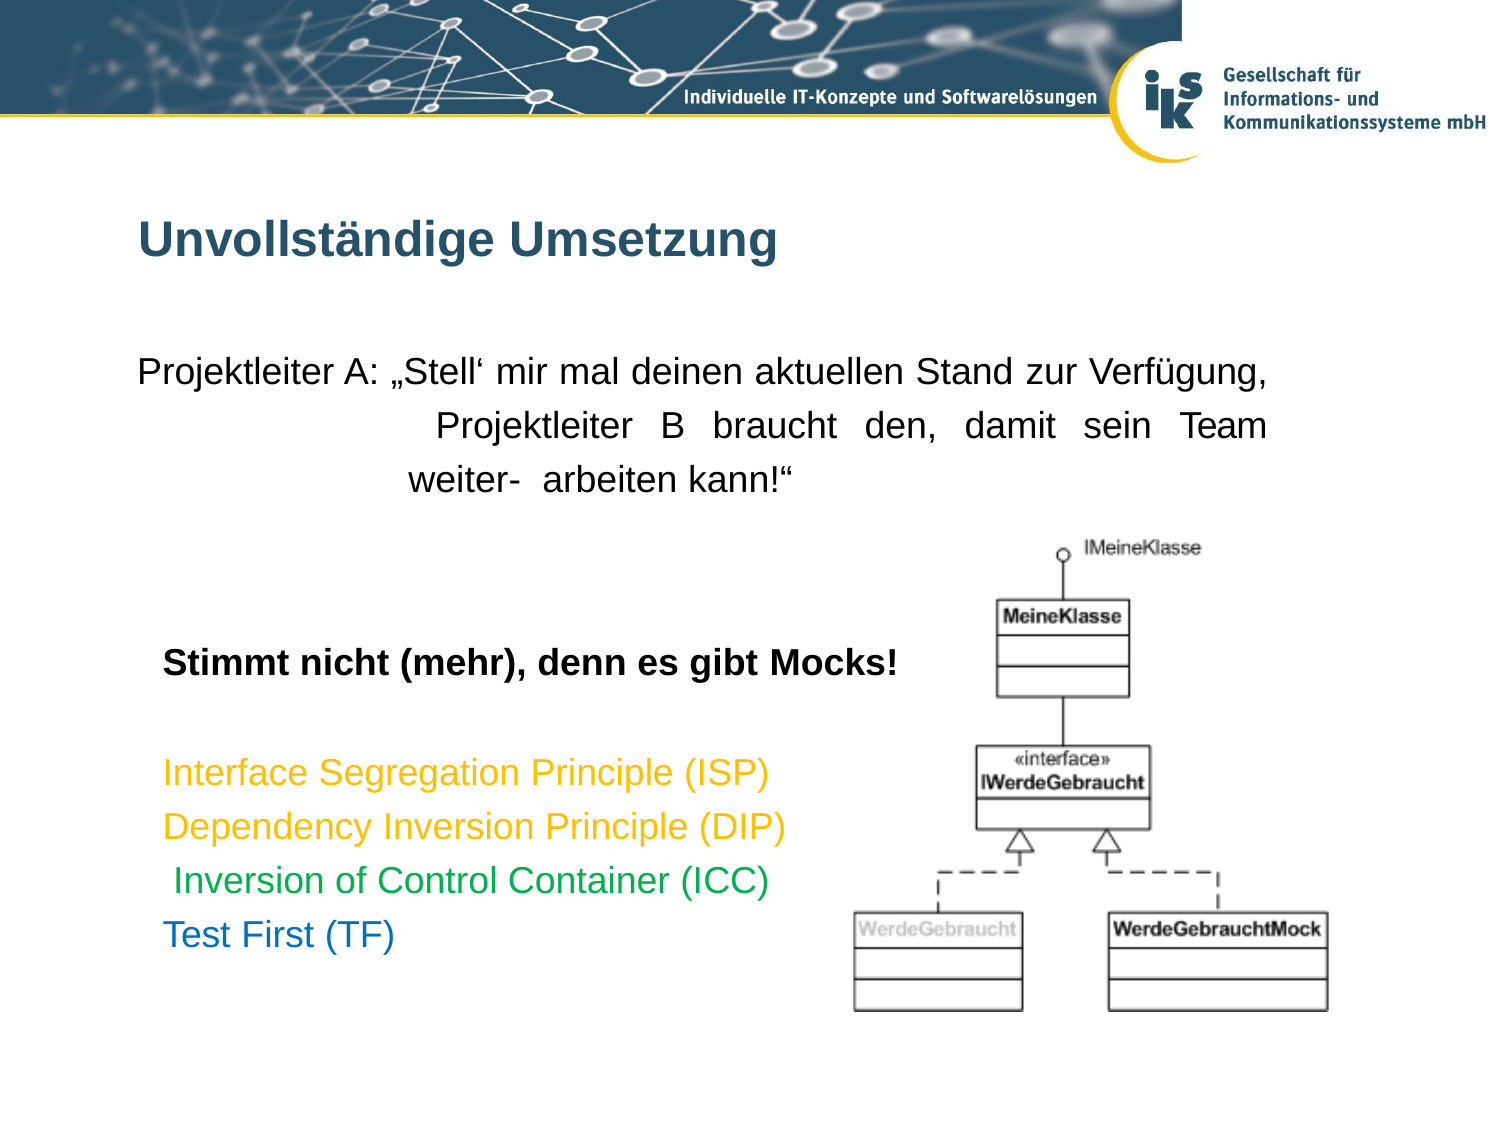

# Unvollständige Umsetzung
Projektleiter A: „Stell‘ mir mal deinen aktuellen Stand zur Verfügung,  Projektleiter B braucht den, damit sein Team weiter-  arbeiten kann!“

Stimmt nicht (mehr), denn es gibt Mocks!

Interface Segregation Principle (ISP)  Dependency Inversion Principle (DIP)  Inversion of Control Container (ICC)  Test First (TF)